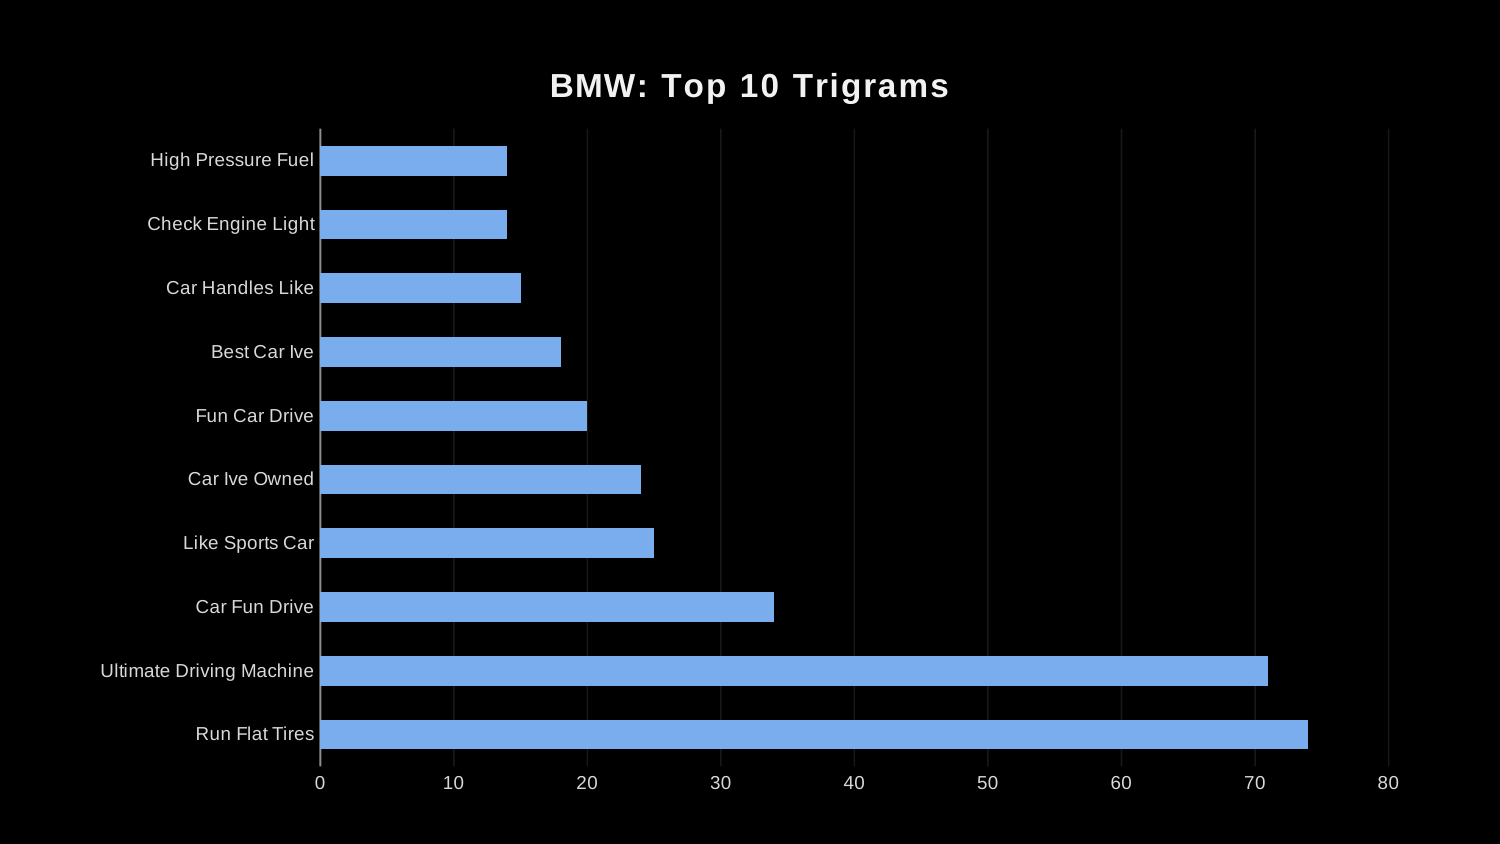

### Chart: BMW: Top 10 Trigrams

| Category | # Times Mentioned |
|---|---|
| Run Flat Tires | 74.0 |
| Ultimate Driving Machine | 71.0 |
| Car Fun Drive | 34.0 |
| Like Sports Car | 25.0 |
| Car Ive Owned | 24.0 |
| Fun Car Drive | 20.0 |
| Best Car Ive | 18.0 |
| Car Handles Like | 15.0 |
| Check Engine Light | 14.0 |
| High Pressure Fuel | 14.0 |